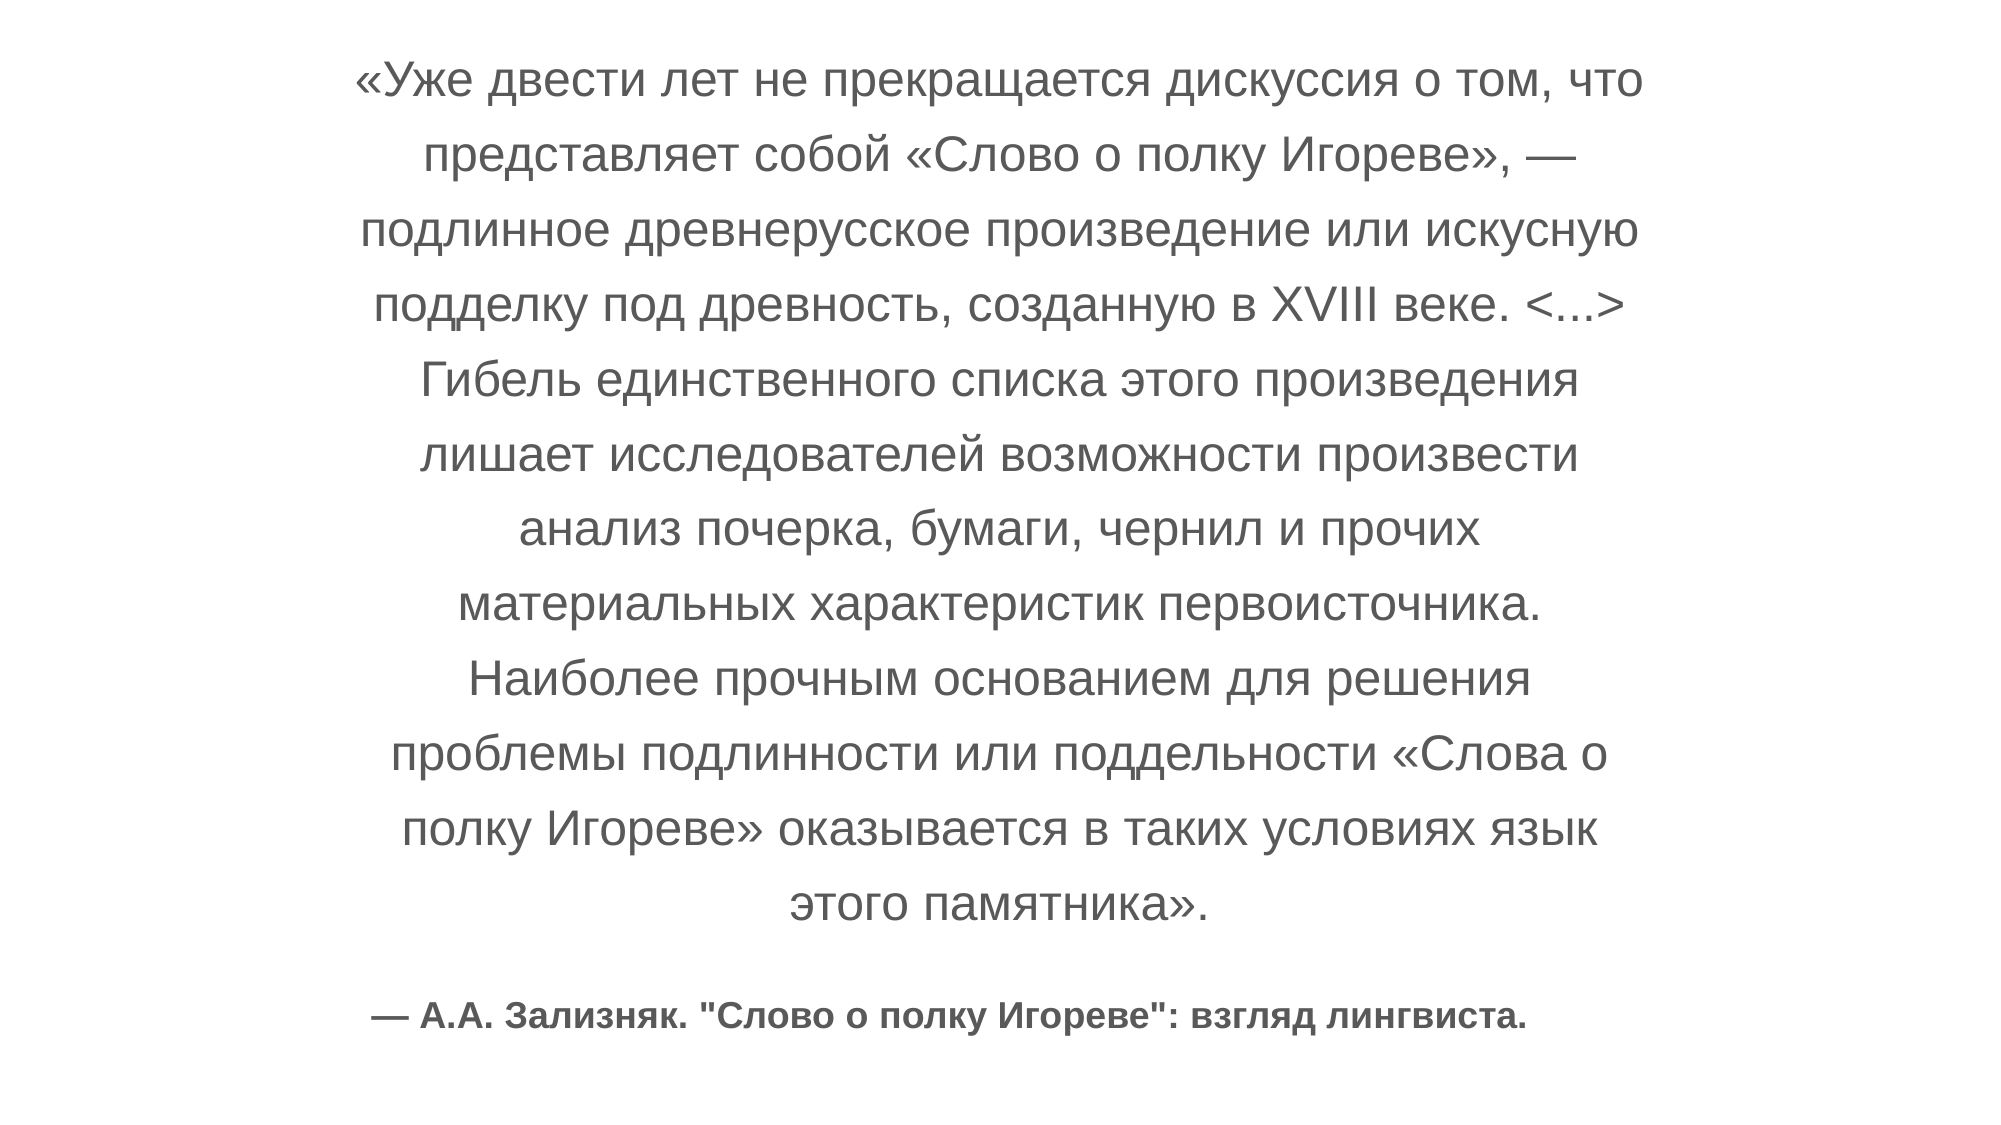

«Уже двести лет не прекращается дискуссия о том, что
представляет собой «Слово о полку Игореве», —
подлинное древнерусское произведение или искусную
подделку под древность, созданную в XVIII веке. <...>
Гибель единственного списка этого произведения
лишает исследователей возможности произвести
анализ почерка, бумаги, чернил и прочих
материальных характеристик первоисточника.
Наиболее прочным основанием для решения
проблемы подлинности или поддельности «Слова о
полку Игореве» оказывается в таких условиях язык
этого памятника».
# — A.А. Зализняк. "Слово о полку Игореве": взгляд лингвиста.